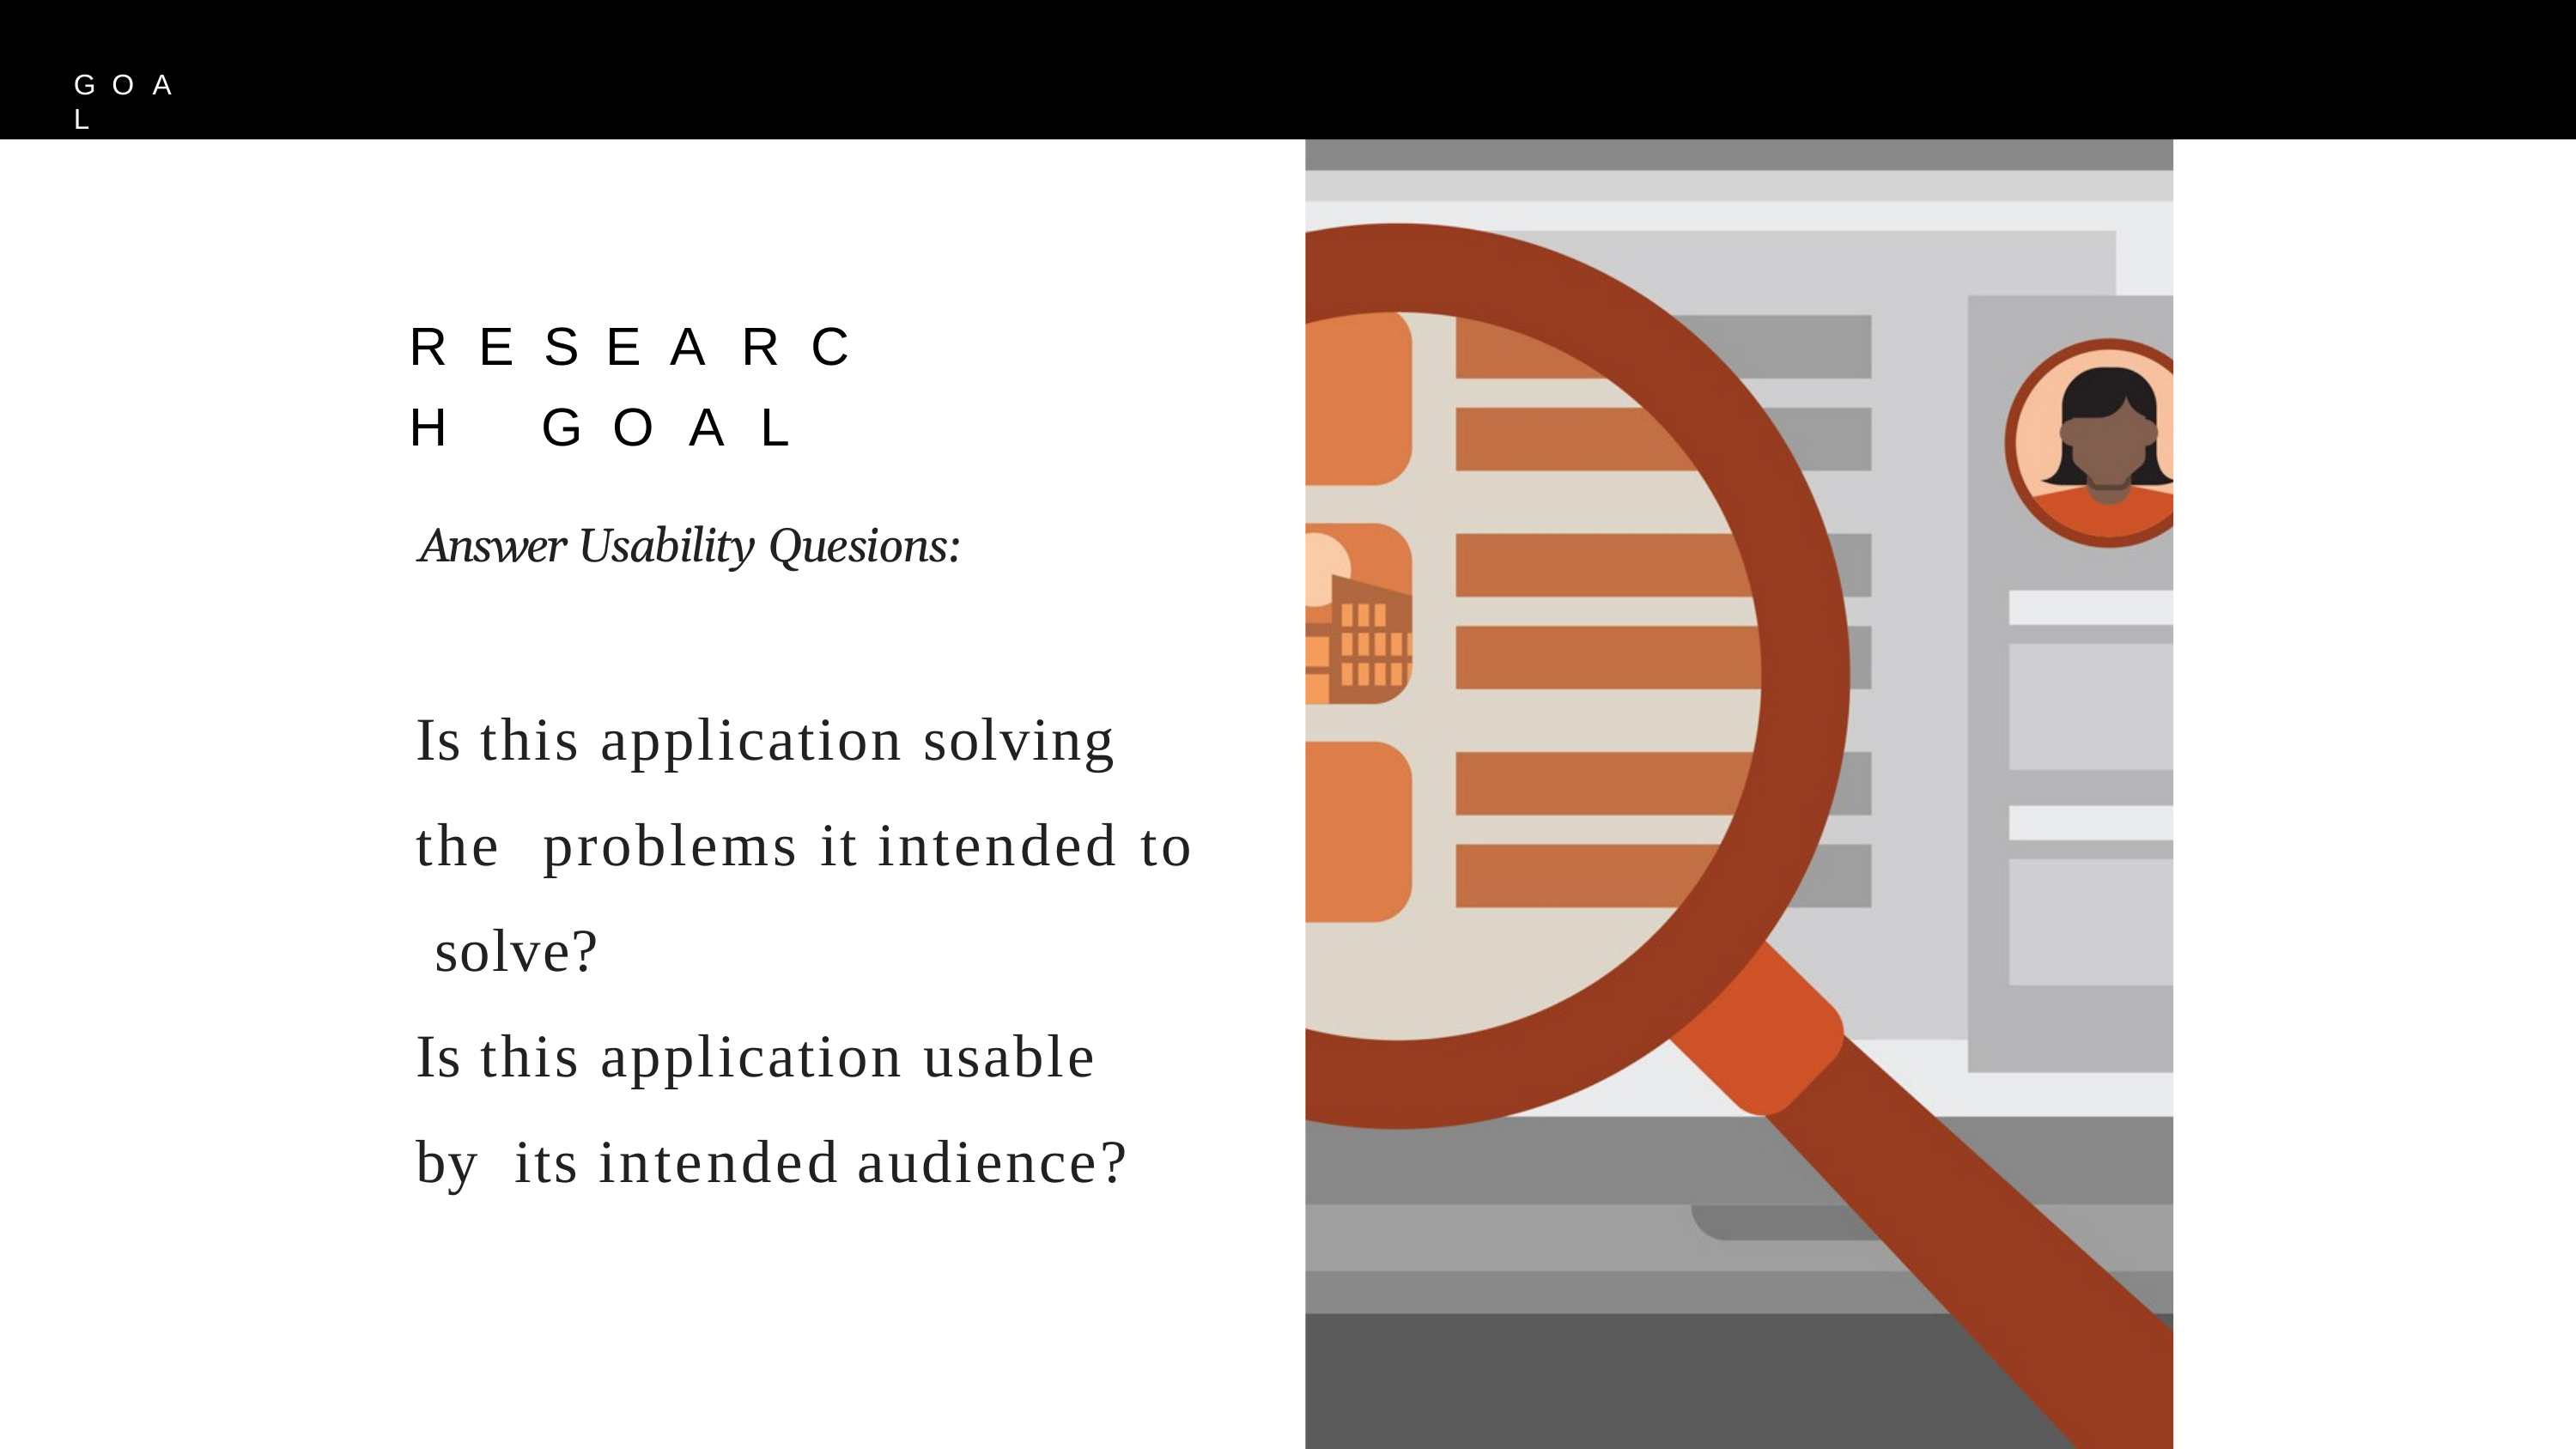

G O A L
# R E S E A R C H  G O A L
Answer Usability Quesions:

Is this application solving the  problems it intended to  solve?
Is this application usable by  its intended audience?